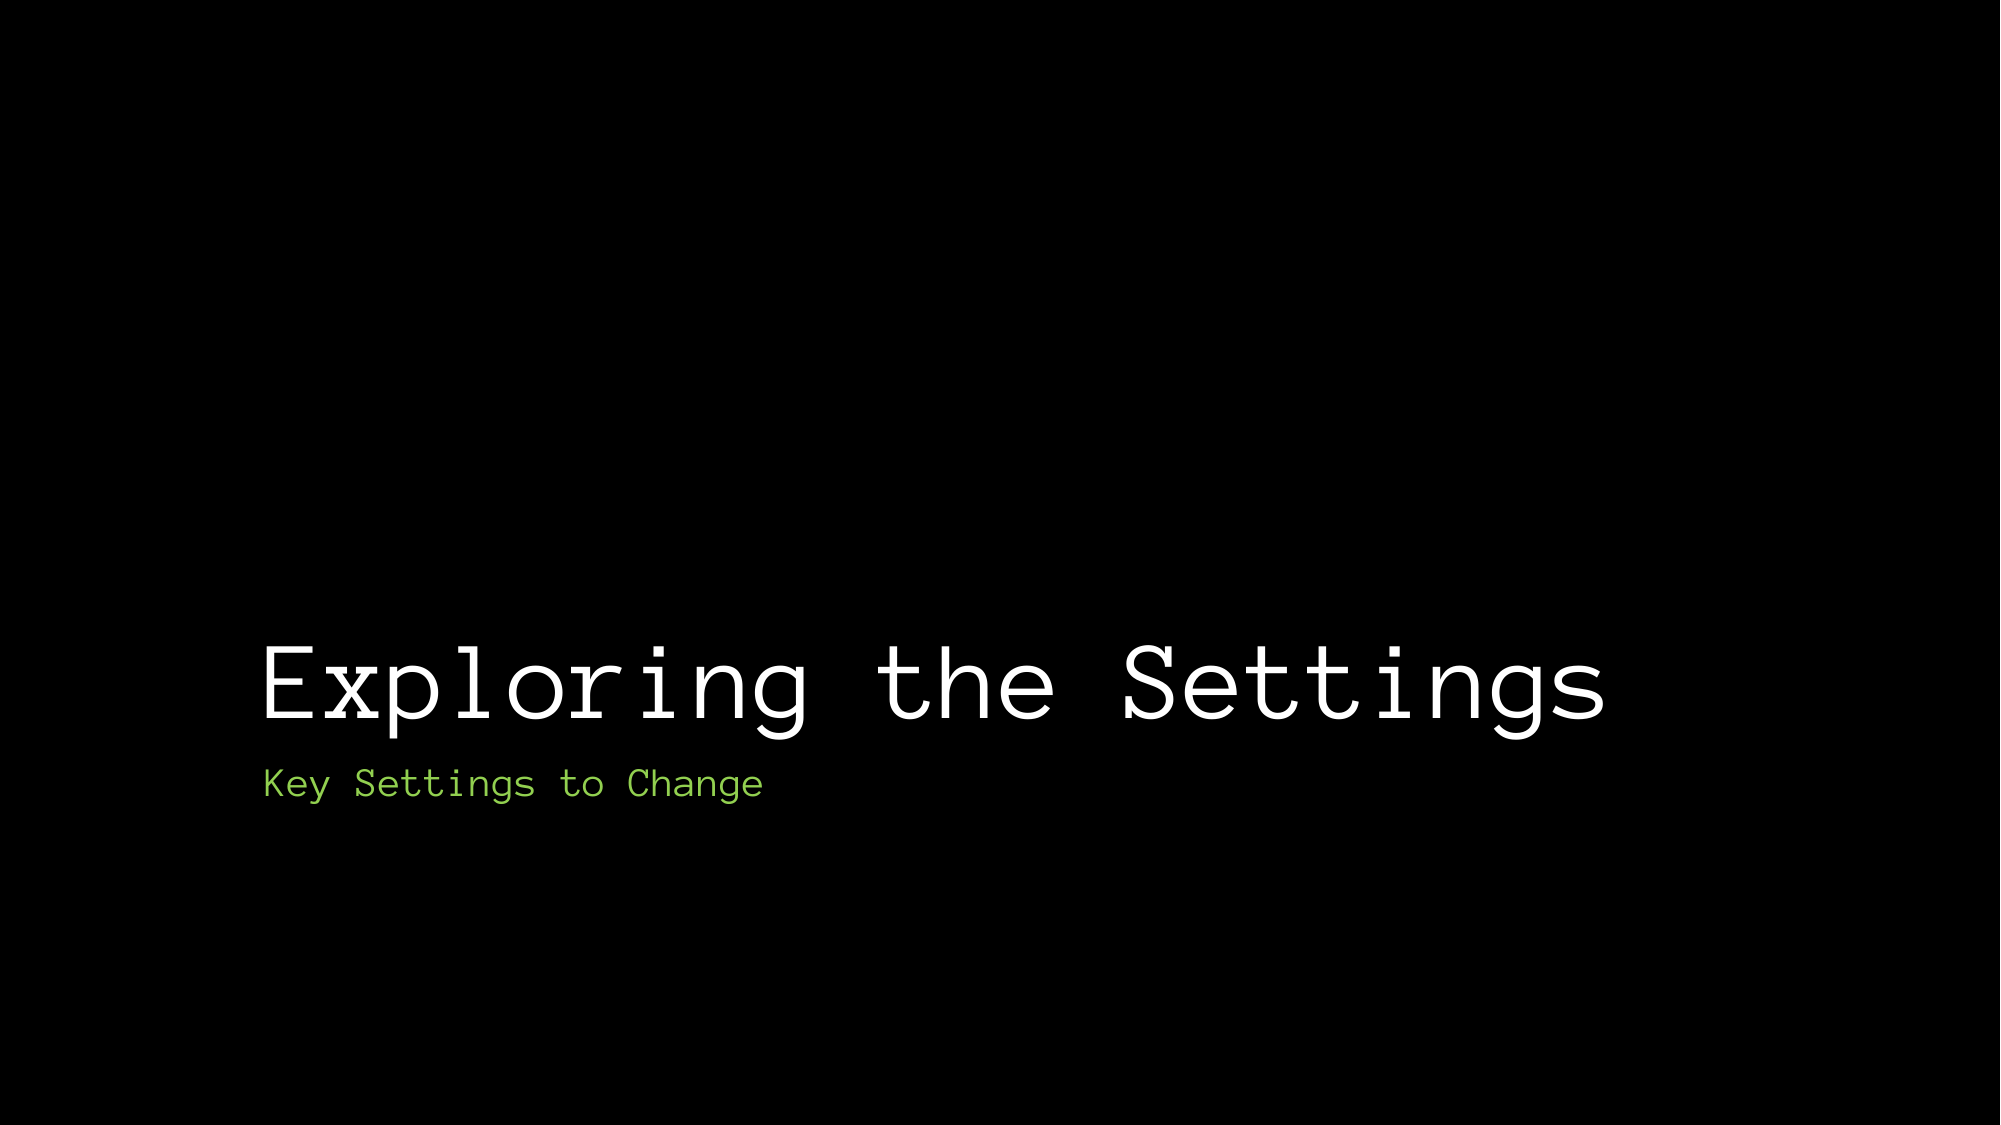

# Exploring the Settings
Key Settings to Change